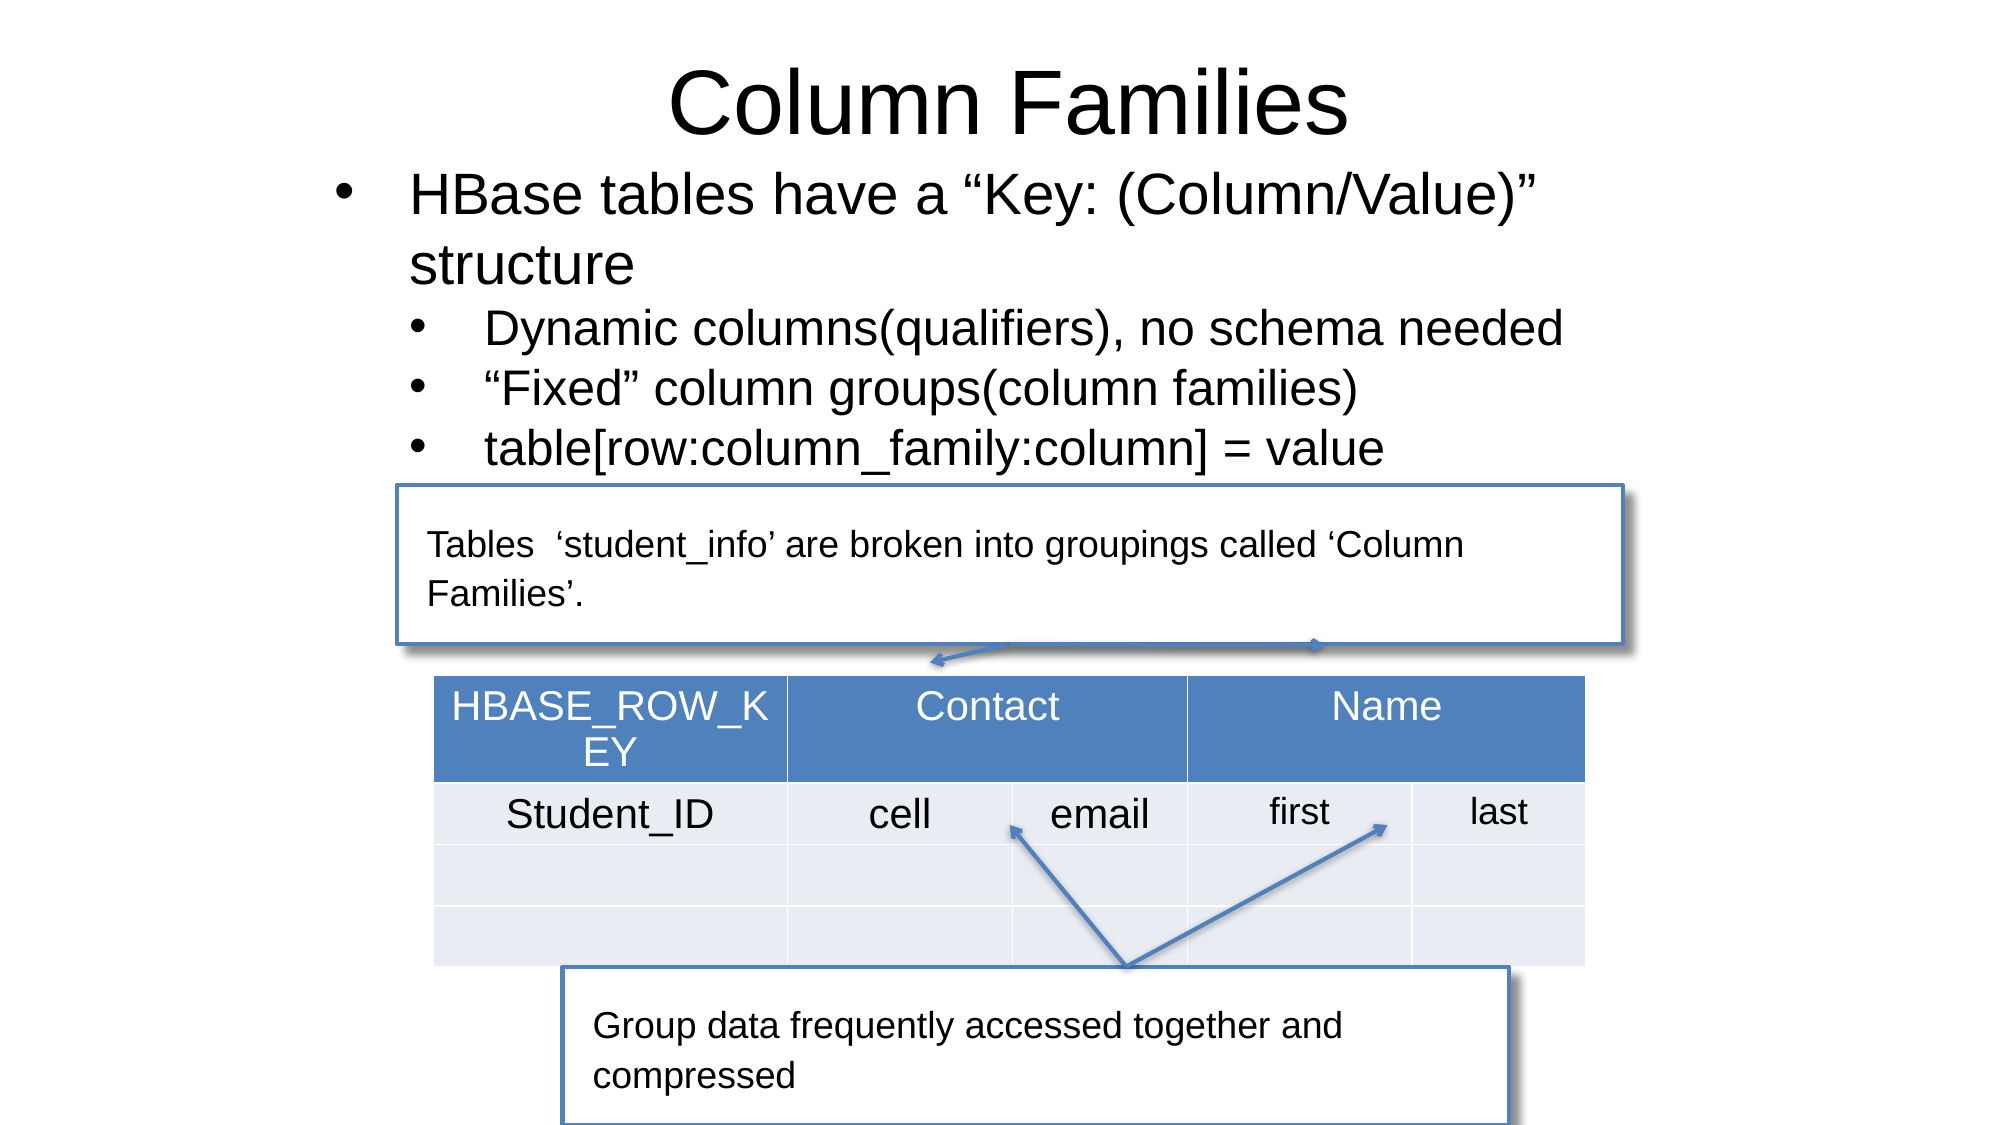

# Column Families
HBase tables have a “Key: (Column/Value)” structure
Dynamic columns(qualifiers), no schema needed
“Fixed” column groups(column families)
table[row:column_family:column] = value
Tables  ‘student_info’ are broken into groupings called ‘Column Families’.
| HBASE\_ROW\_KEY | Contact |  | Name |  |
| --- | --- | --- | --- | --- |
| Student\_ID | cell | email | first | last |
|  |  |  |  |  |
|  |  |  |  |  |
Group data frequently accessed together and compressed